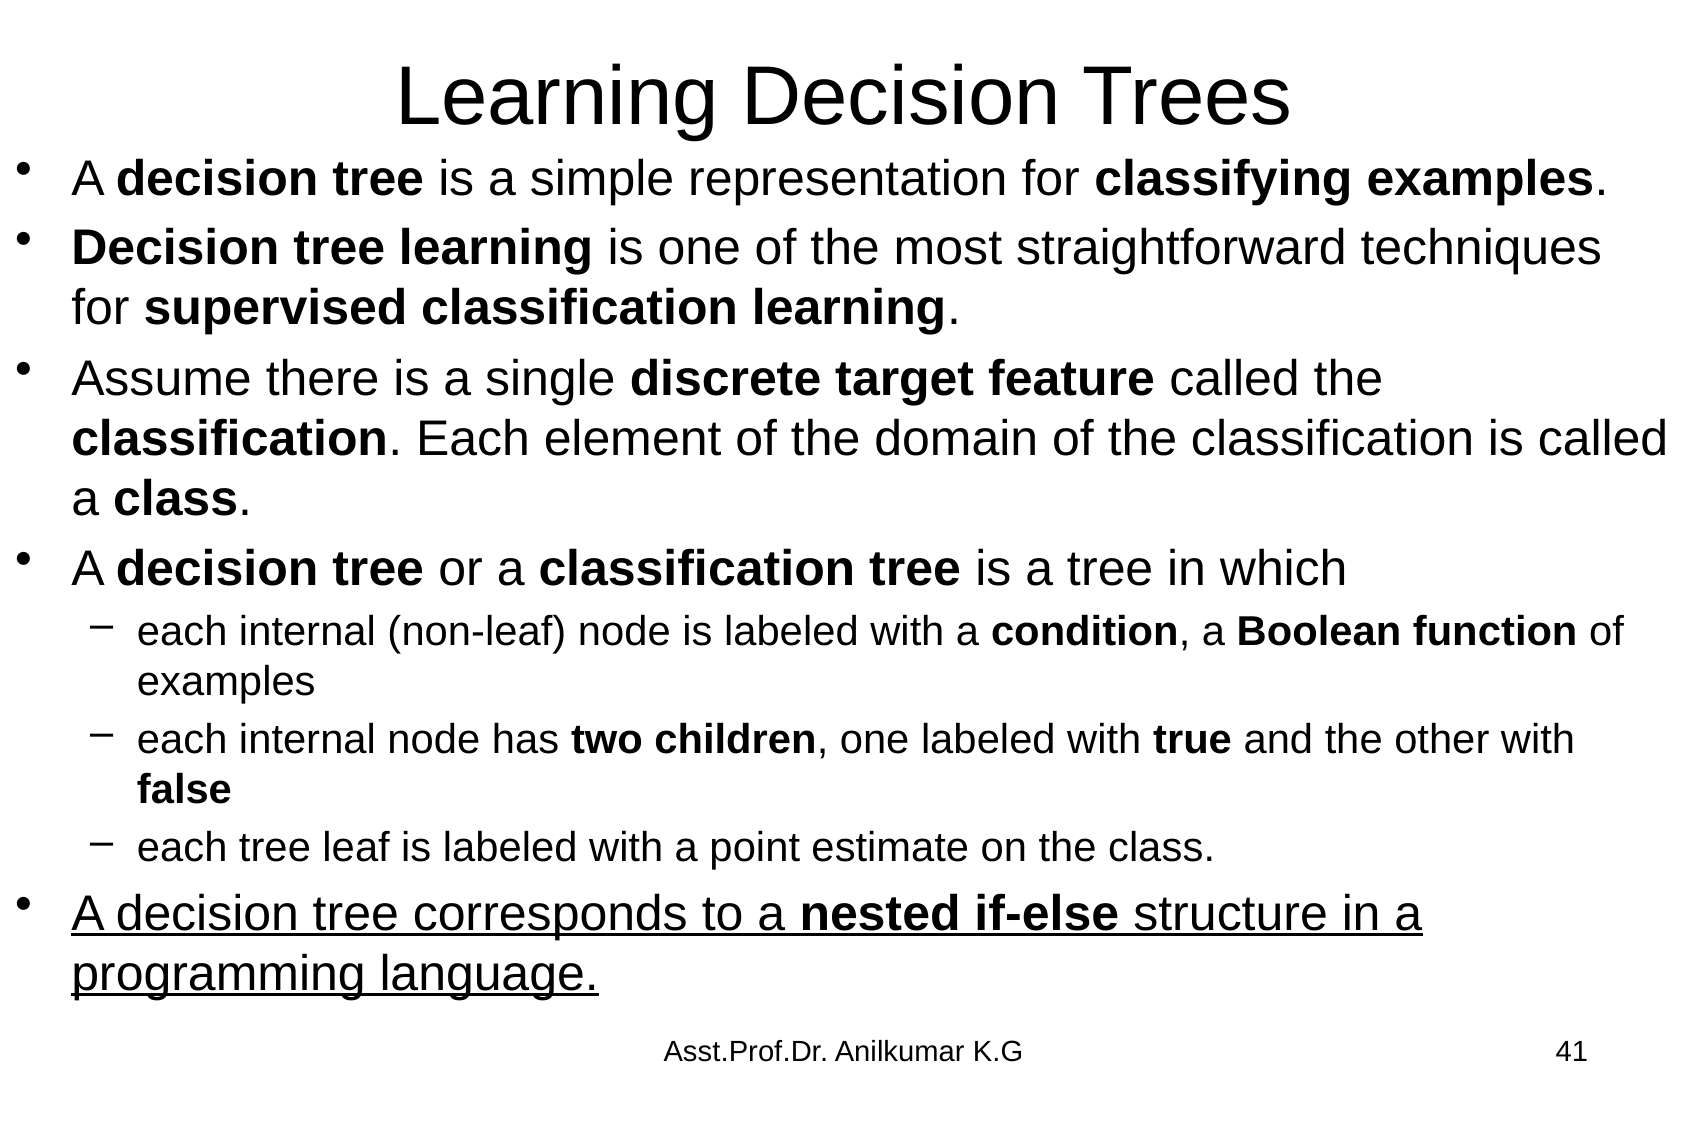

# Learning Decision Trees
A decision tree is a simple representation for classifying examples.
Decision tree learning is one of the most straightforward techniques for supervised classification learning.
Assume there is a single discrete target feature called the classification. Each element of the domain of the classification is called a class.
A decision tree or a classification tree is a tree in which
each internal (non-leaf) node is labeled with a condition, a Boolean function of examples
each internal node has two children, one labeled with true and the other with false
each tree leaf is labeled with a point estimate on the class.
A decision tree corresponds to a nested if-else structure in a programming language.

Asst.Prof.Dr. Anilkumar K.G
41